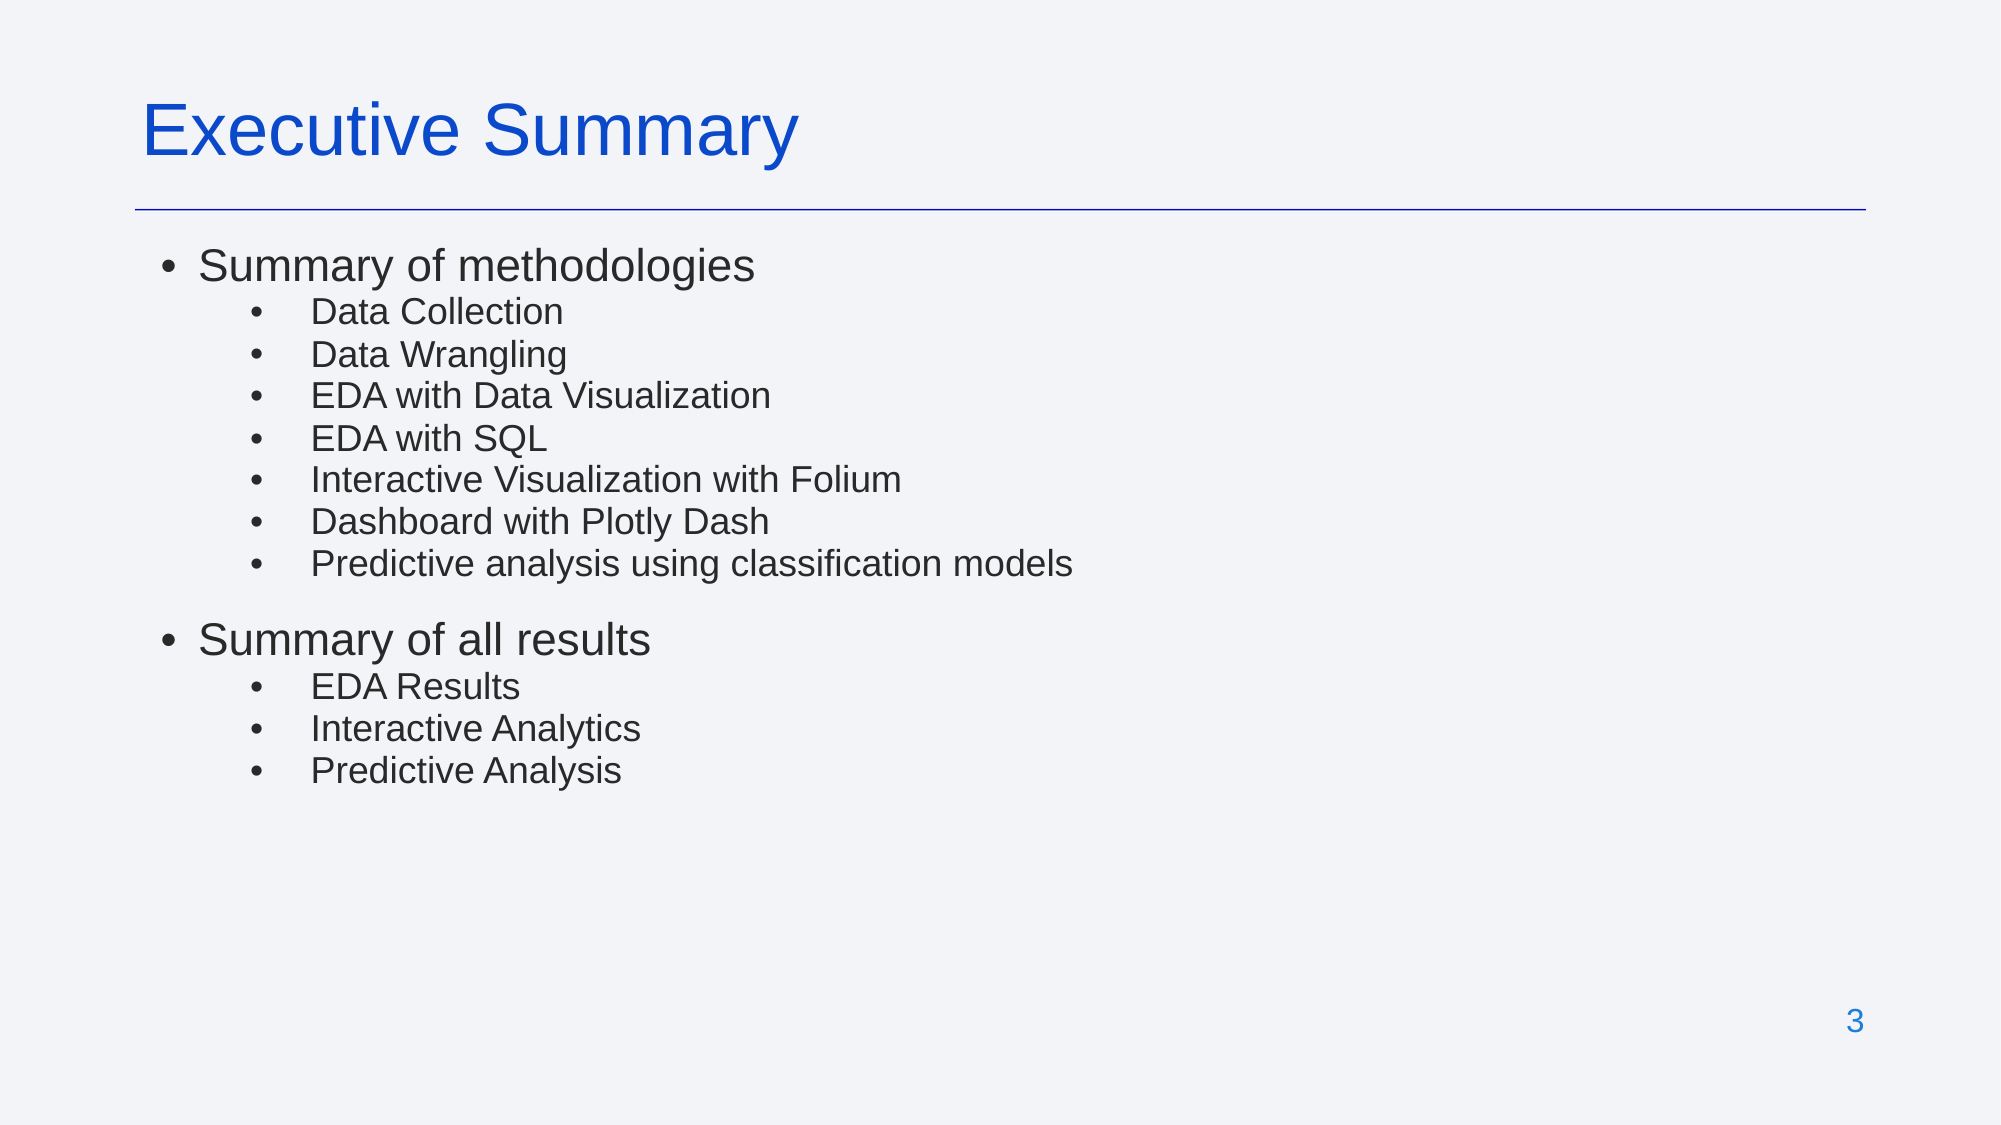

Executive Summary
Summary of methodologies
Data Collection
Data Wrangling
EDA with Data Visualization
EDA with SQL
Interactive Visualization with Folium
Dashboard with Plotly Dash
Predictive analysis using classification models
Summary of all results
EDA Results
Interactive Analytics
Predictive Analysis

3